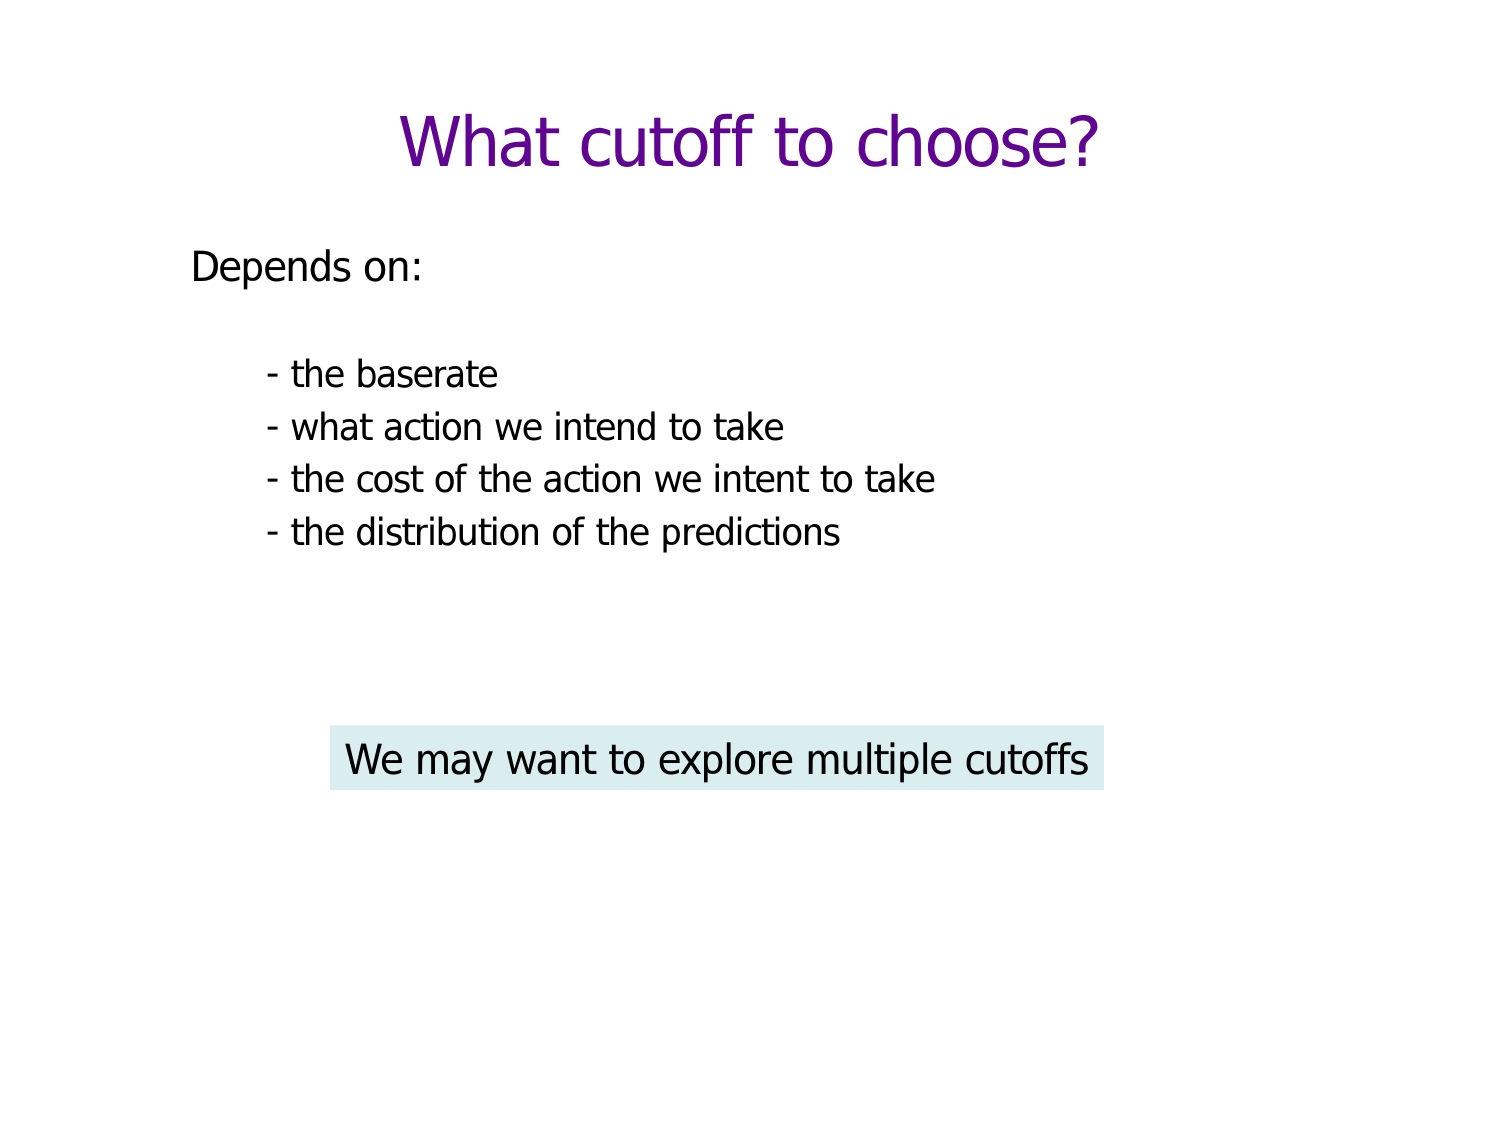

# What cutoff to choose?
Depends on:

- the baserate
- what action we intend to take
- the cost of the action we intent to take
- the distribution of the predictions
We may want to explore multiple cutoffs